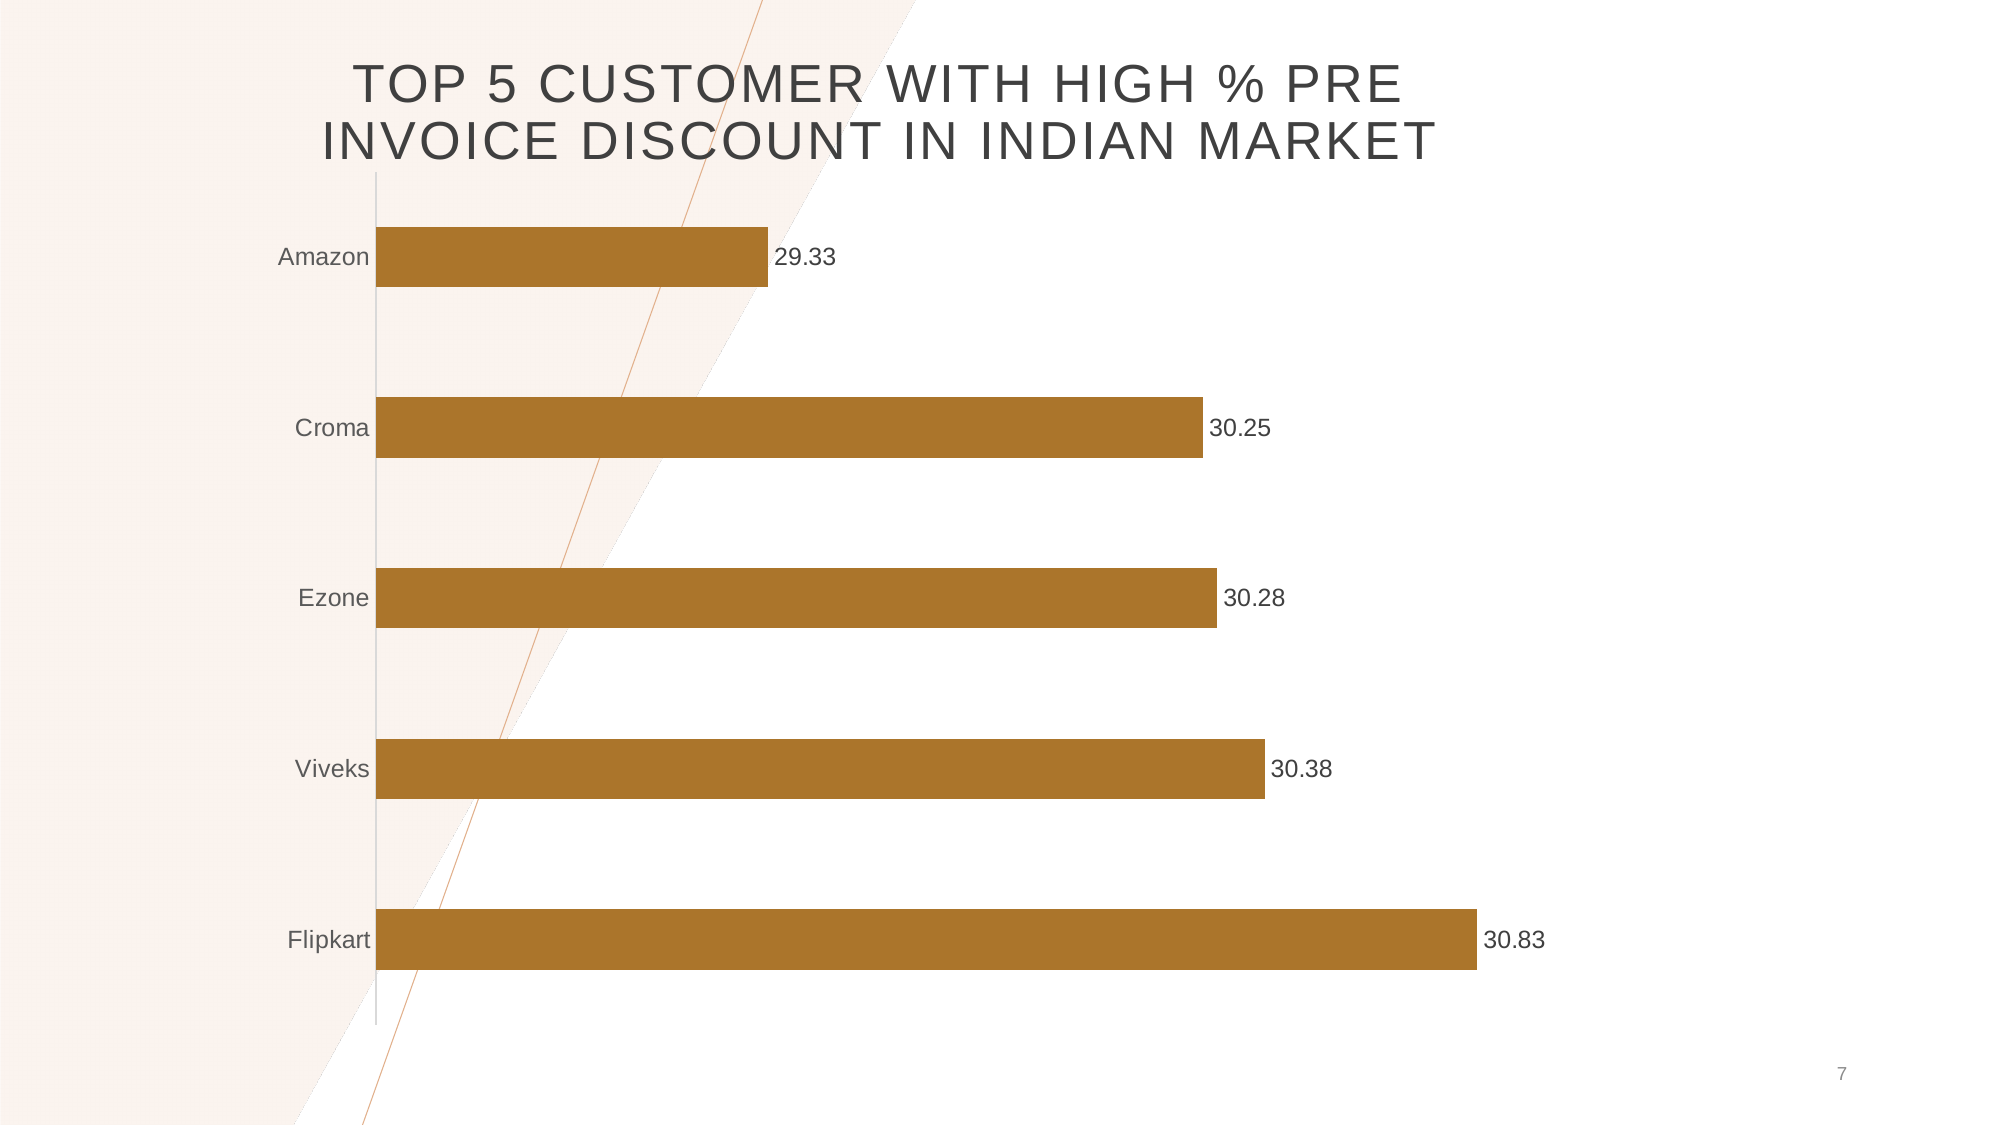

# Top 5 Customer with high % pre invoice Discount in Indian market

### Chart

| Category |  average_discount_percentage |
|---|---|
| Flipkart | 30.83 |
| Viveks | 30.38 |
| Ezone | 30.28 |
| Croma | 30.25 |
| Amazon | 29.33 |
7